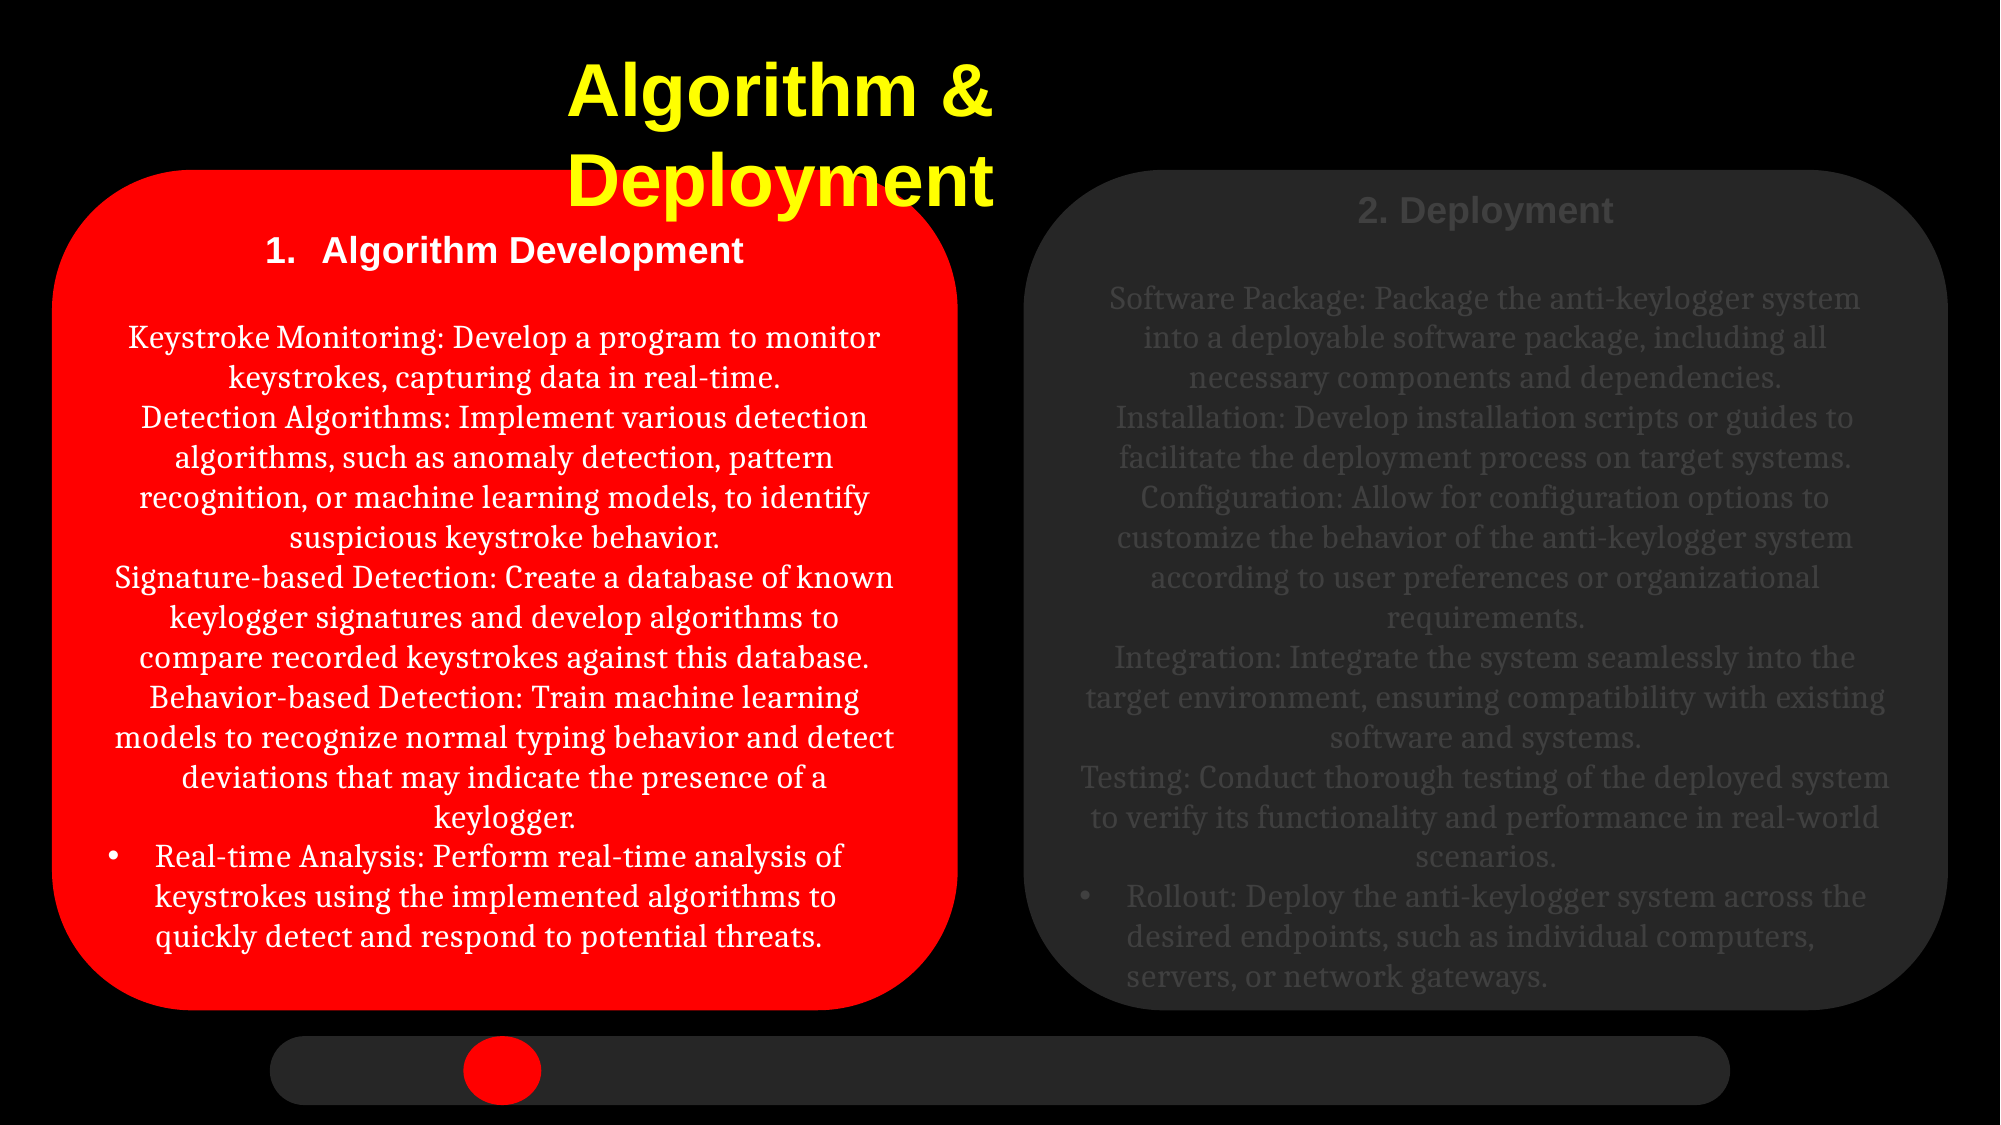

Problem Statement
 In today's digital age, where cybersecurity threats loom large, one of the significant concerns is the proliferation of keyloggers, stealthy software tools designed to monitor and record keystrokes on a user's computer without their knowledge. Keyloggers pose a severe threat to individuals and organizations as they can capture sensitive information such as passwords, credit card details, and other personal data, leading to identity theft, financial loss, and privacy breaches.
Proposed Solution
Monitoring keystrokes: Develop a program to monitor keystrokes on the user’s computer. This program should run in the background and record all keystrokes made by the user.
2. Detection algorithms: Implement algorithms to detect patterns or anomalies in keystroke behavior that may indicate the presence of a keylogger. This could include detecting unusually fast typing, unexpected pauses, or the presence of certain key combinations often used by keyloggers.
3. Signature-based detection: Create a database of known keylogger signatures or behavior patterns. Compare the recorded keystrokes against this database to identify any matches.
4. Behavior-based detection: Train machine learning models to recognize normal typing behavior and distinguish it from potentially malicious keystroke activity. This could involve analyzing factors such as typing speed, rhythm, and frequency of mistakes.
5. Real-time analysis: Perform real-time analysis of keystrokes to quickly identify and respond to potential keylogger threats.
6. Alert mechanisms: Implement alert mechanisms to notify the user or system administrator when suspicious keystroke activity is detected. This could include sending email alerts, displaying pop-up notifications, or logging events to a centralized monitoring system.
7.Preventive measures: Integrate preventive measures such as encryption of keystrokes or virtual keyboards to mitigate the risk of keyloggers capturing sensitive information.
8. Regular updates: Continuously update the anti-keylogger system to adapt to new threats and improve detection capabilities based on evolving attack techniques.
System  Approach
System Architecture: Design the overall architecture of the anti-keylogger system, including the different modules or components involved, such as keystroke monitoring, detection algorithms, alert mechanisms, and preventive measures.
Component Integration: Ensure seamless integration between the different components of the system to allow for efficient data flow and communication. This may involve designing APIs or interfaces for inter-component communication.
Scalability and Performance: Consider scalability and performance requirements to accommodate varying workloads and ensure the system can handle large volumes of keystroke data efficiently.
Security Considerations: Implement robust security measures throughout the system to protect sensitive data and prevent unauthorized access. This includes encryption of stored keystroke data, secure communication protocols, and access controls.
User Interface: Develop a user-friendly interface for configuring the anti-keylogger system settings, viewing alerts, and accessing logs. The interface should provide clear feedback to users and system administrators about the status of the system and any detected threats.
Testing and Validation: Conduct thorough testing and validation of the system to ensure it performs as intended under different scenarios and conditions. This includes testing for accuracy of detection algorithms, performance under heavy loads, and resilience to attacks.
Monitoring and Maintenance: Implement monitoring tools to continuously monitor the health and performance of the system in real-time. Additionally, establish regular maintenance procedures to address software updates, bug fixes, and security patches.
Documentation and Training: Provide comprehensive documentation and training materials for users and system administrators to understand how to effectively use and maintain the anti-keylogger system. This includes user manuals, troubleshooting guides, and training sessions.
Algorithm & Deployment
2. Deployment

Software Package: Package the anti-keylogger system into a deployable software package, including all necessary components and dependencies.
Installation: Develop installation scripts or guides to facilitate the deployment process on target systems.
Configuration: Allow for configuration options to customize the behavior of the anti-keylogger system according to user preferences or organizational requirements.
Integration: Integrate the system seamlessly into the target environment, ensuring compatibility with existing software and systems.
Testing: Conduct thorough testing of the deployed system to verify its functionality and performance in real-world scenarios.
Rollout: Deploy the anti-keylogger system across the desired endpoints, such as individual computers, servers, or network gateways.
Algorithm Development

Keystroke Monitoring: Develop a program to monitor keystrokes, capturing data in real-time.
Detection Algorithms: Implement various detection algorithms, such as anomaly detection, pattern recognition, or machine learning models, to identify suspicious keystroke behavior.
Signature-based Detection: Create a database of known keylogger signatures and develop algorithms to compare recorded keystrokes against this database.
Behavior-based Detection: Train machine learning models to recognize normal typing behavior and detect deviations that may indicate the presence of a keylogger.
Real-time Analysis: Perform real-time analysis of keystrokes using the implemented algorithms to quickly detect and respond to potential threats.